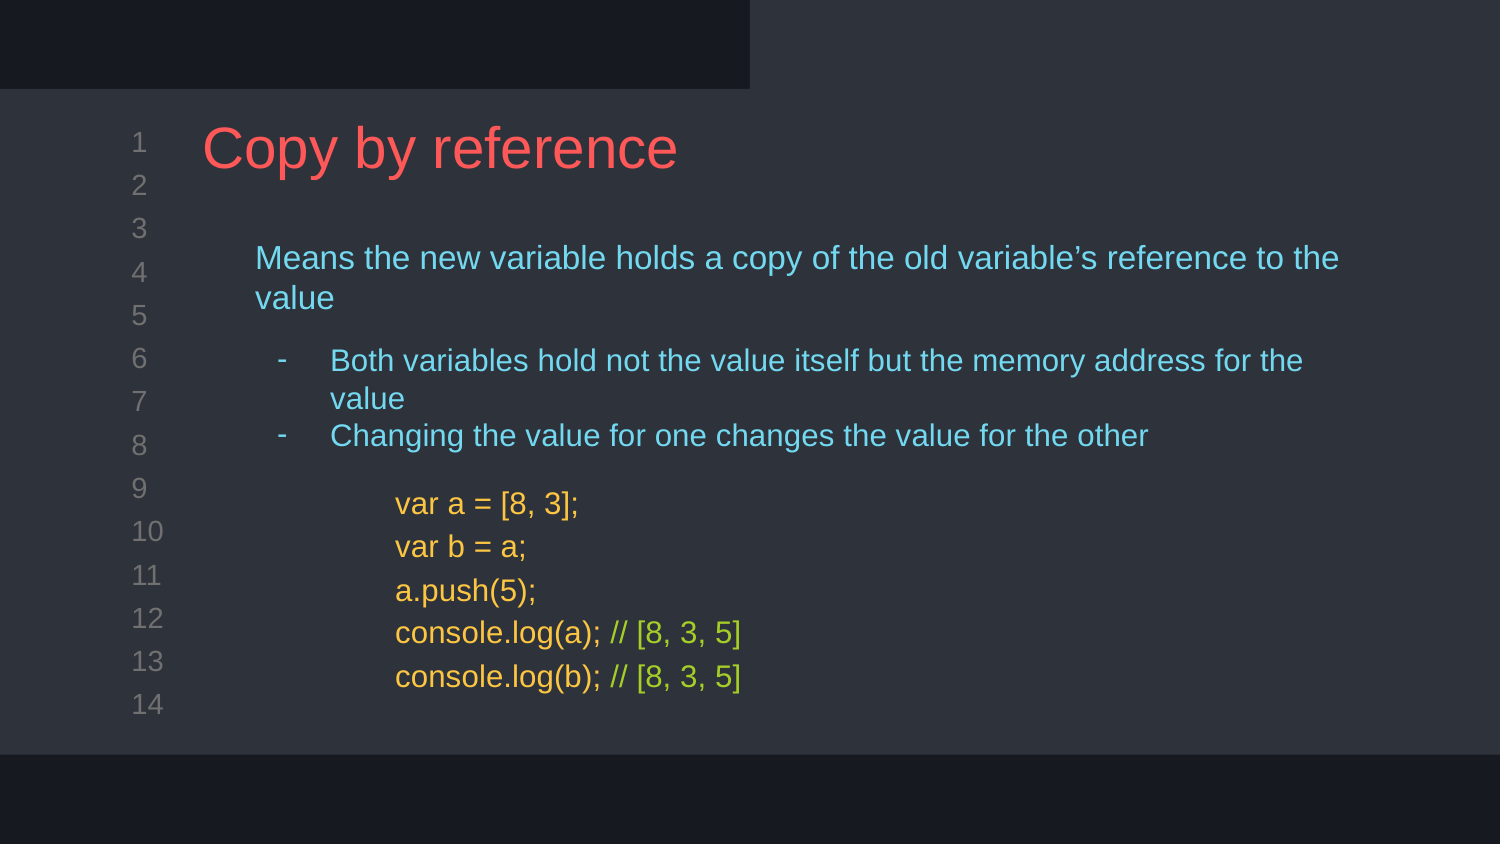

# Copy by reference

Means the new variable holds a copy of the old variable’s reference to the value
Both variables hold not the value itself but the memory address for the value
Changing the value for one changes the value for the other
                var a = [8, 3];
                var b = a;
                a.push(5);
                console.log(a); // [8, 3, 5]
                console.log(b); // [8, 3, 5]